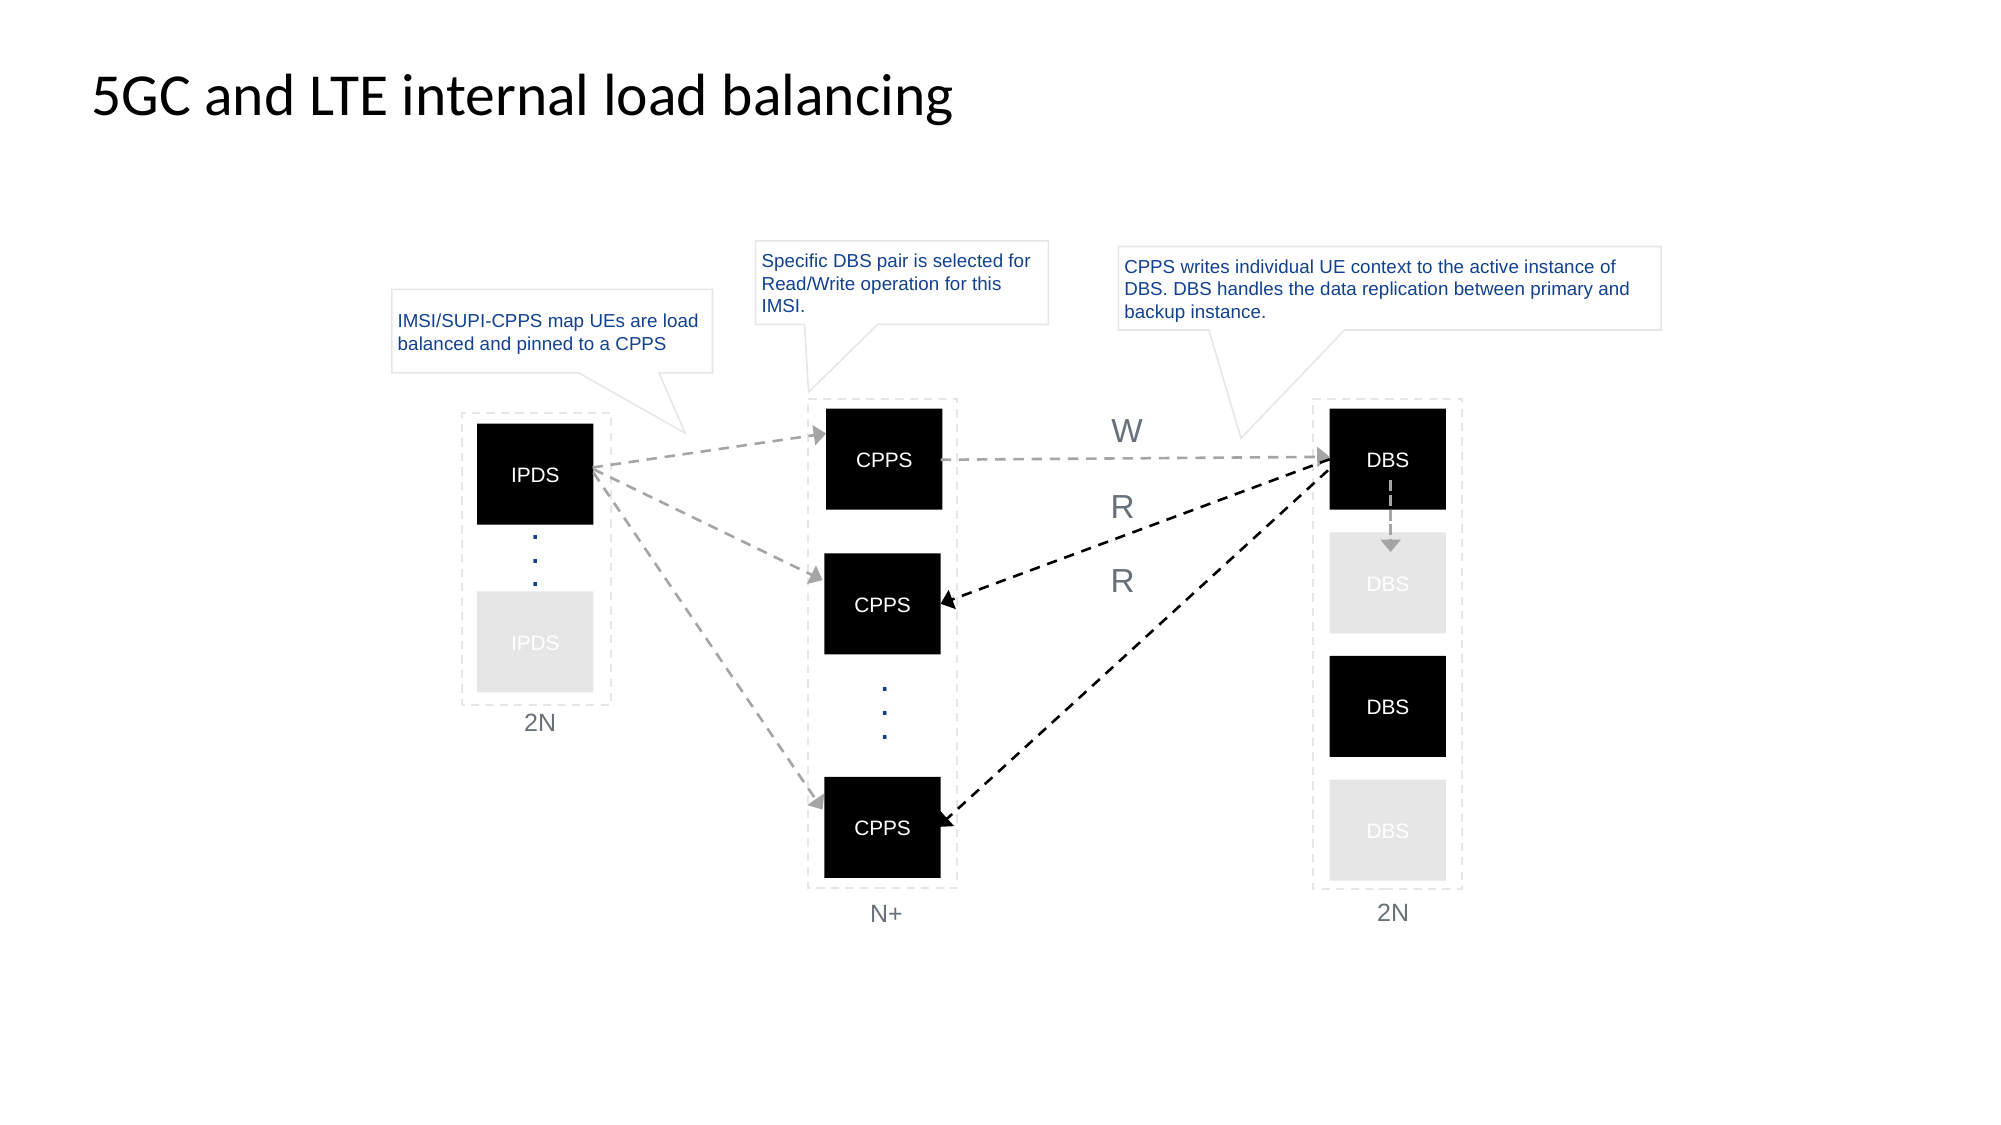

# 5GC and LTE internal load balancing
CPPS writes individual UE context to the active instance of DBS. DBS handles the data replication between primary and backup instance.
Specific DBS pair is selected for Read/Write operation for this IMSI.
IMSI/SUPI-CPPS map UEs are load balanced and pinned to a CPPS

W
CPPS
DBS

IPDS
R
.
.
.
DBS
R
CPPS
IPDS
DBS
.
.
.
2N
CPPS
DBS
2N
N+